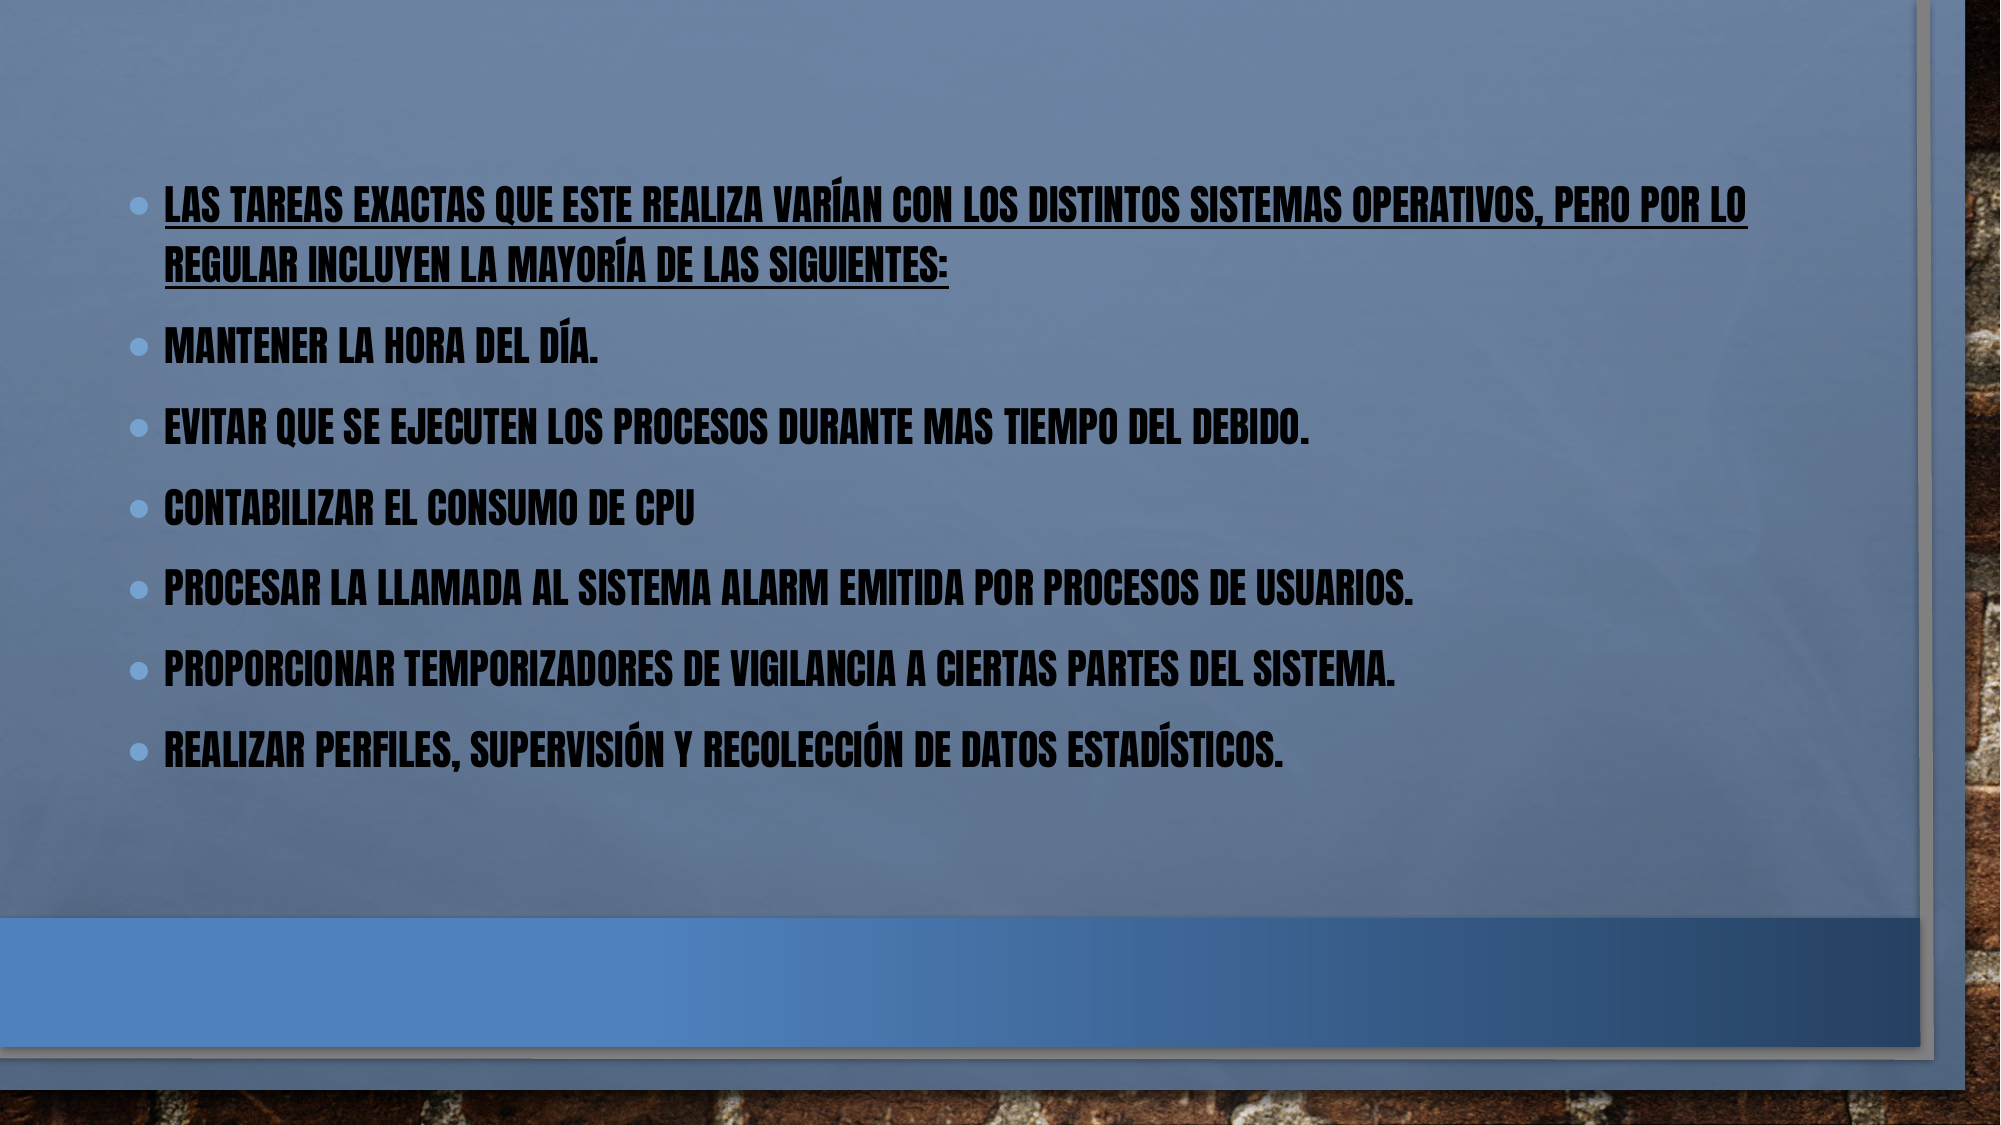

Las tareas exactas que este realiza varían con los distintos sistemas operativos, pero por lo regular incluyen la mayoría de las siguientes:
Mantener la hora del día.
Evitar que se ejecuten los procesos durante mas tiempo del debido.
Contabilizar el consumo de cpu
Procesar la llamada al sistema alarm emitida por procesos de usuarios.
Proporcionar temporizadores de vigilancia a ciertas partes del sistema.
Realizar perfiles, supervisión y recolección de datos estadísticos.